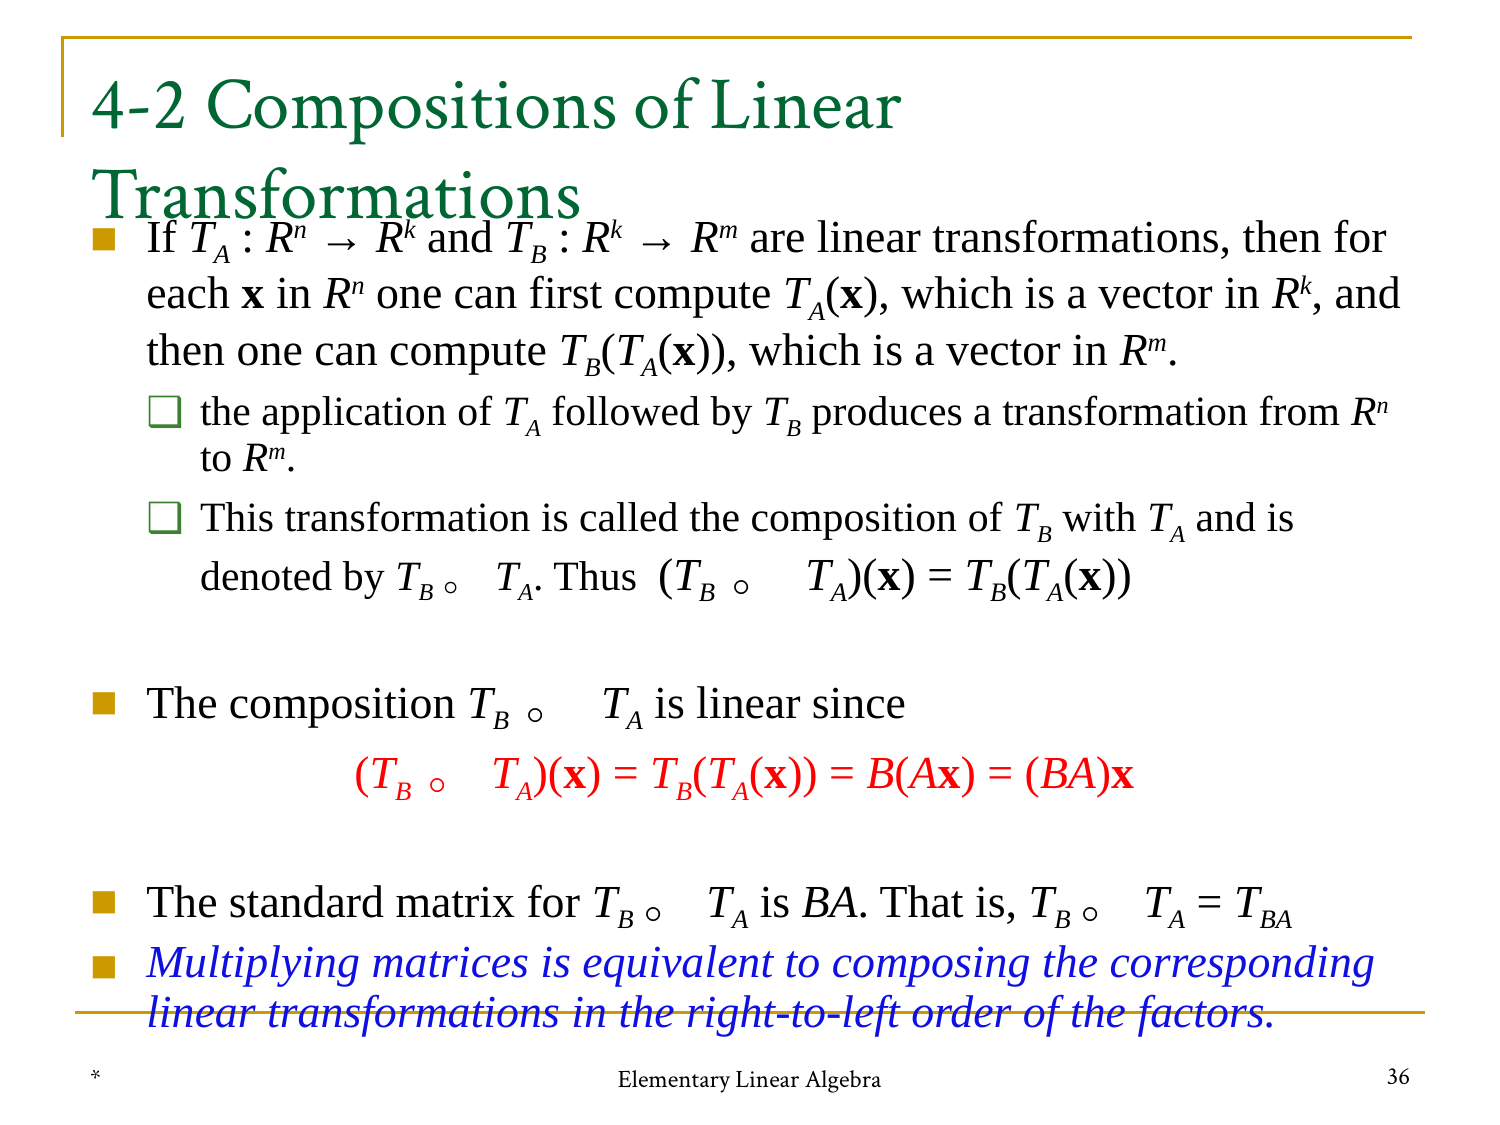

# 4-2 Compositions of Linear Transformations
If TA : Rn → Rk and TB : Rk → Rm are linear transformations, then for each x in Rn one can first compute TA(x), which is a vector in Rk, and then one can compute TB(TA(x)), which is a vector in Rm.
the application of TA followed by TB produces a transformation from Rn to Rm.
This transformation is called the composition of TB with TA and is denoted by TB。TA. Thus  (TB 。 TA)(x) = TB(TA(x))

The composition TB 。 TA is linear since
(TB 。TA)(x) = TB(TA(x)) = B(Ax) = (BA)x

The standard matrix for TB。TA is BA. That is, TB。TA = TBA
Multiplying matrices is equivalent to composing the corresponding linear transformations in the right-to-left order of the factors.
*
36
Elementary Linear Algebra